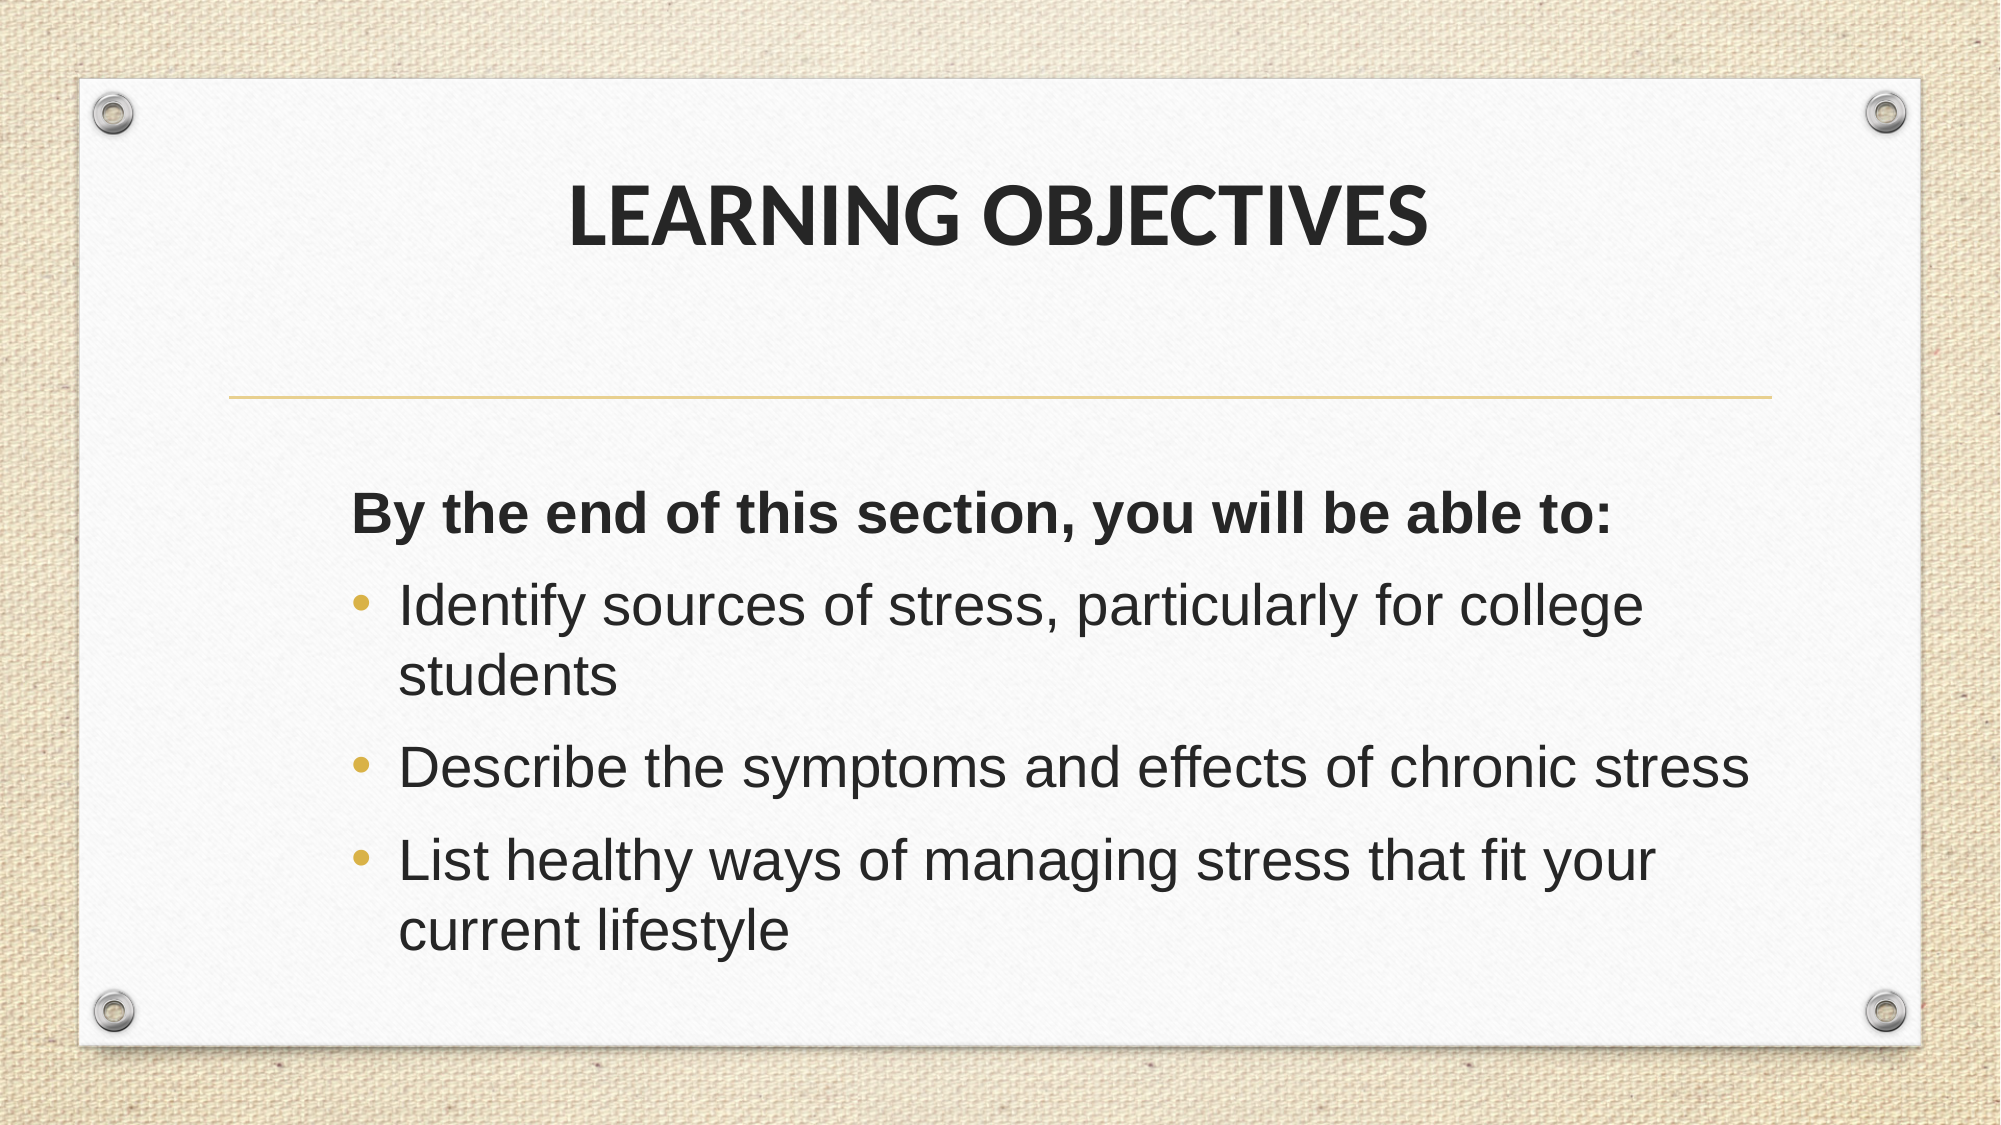

# LEARNING OBJECTIVES
By the end of this section, you will be able to:
Identify sources of stress, particularly for college students
Describe the symptoms and effects of chronic stress
List healthy ways of managing stress that fit your current lifestyle